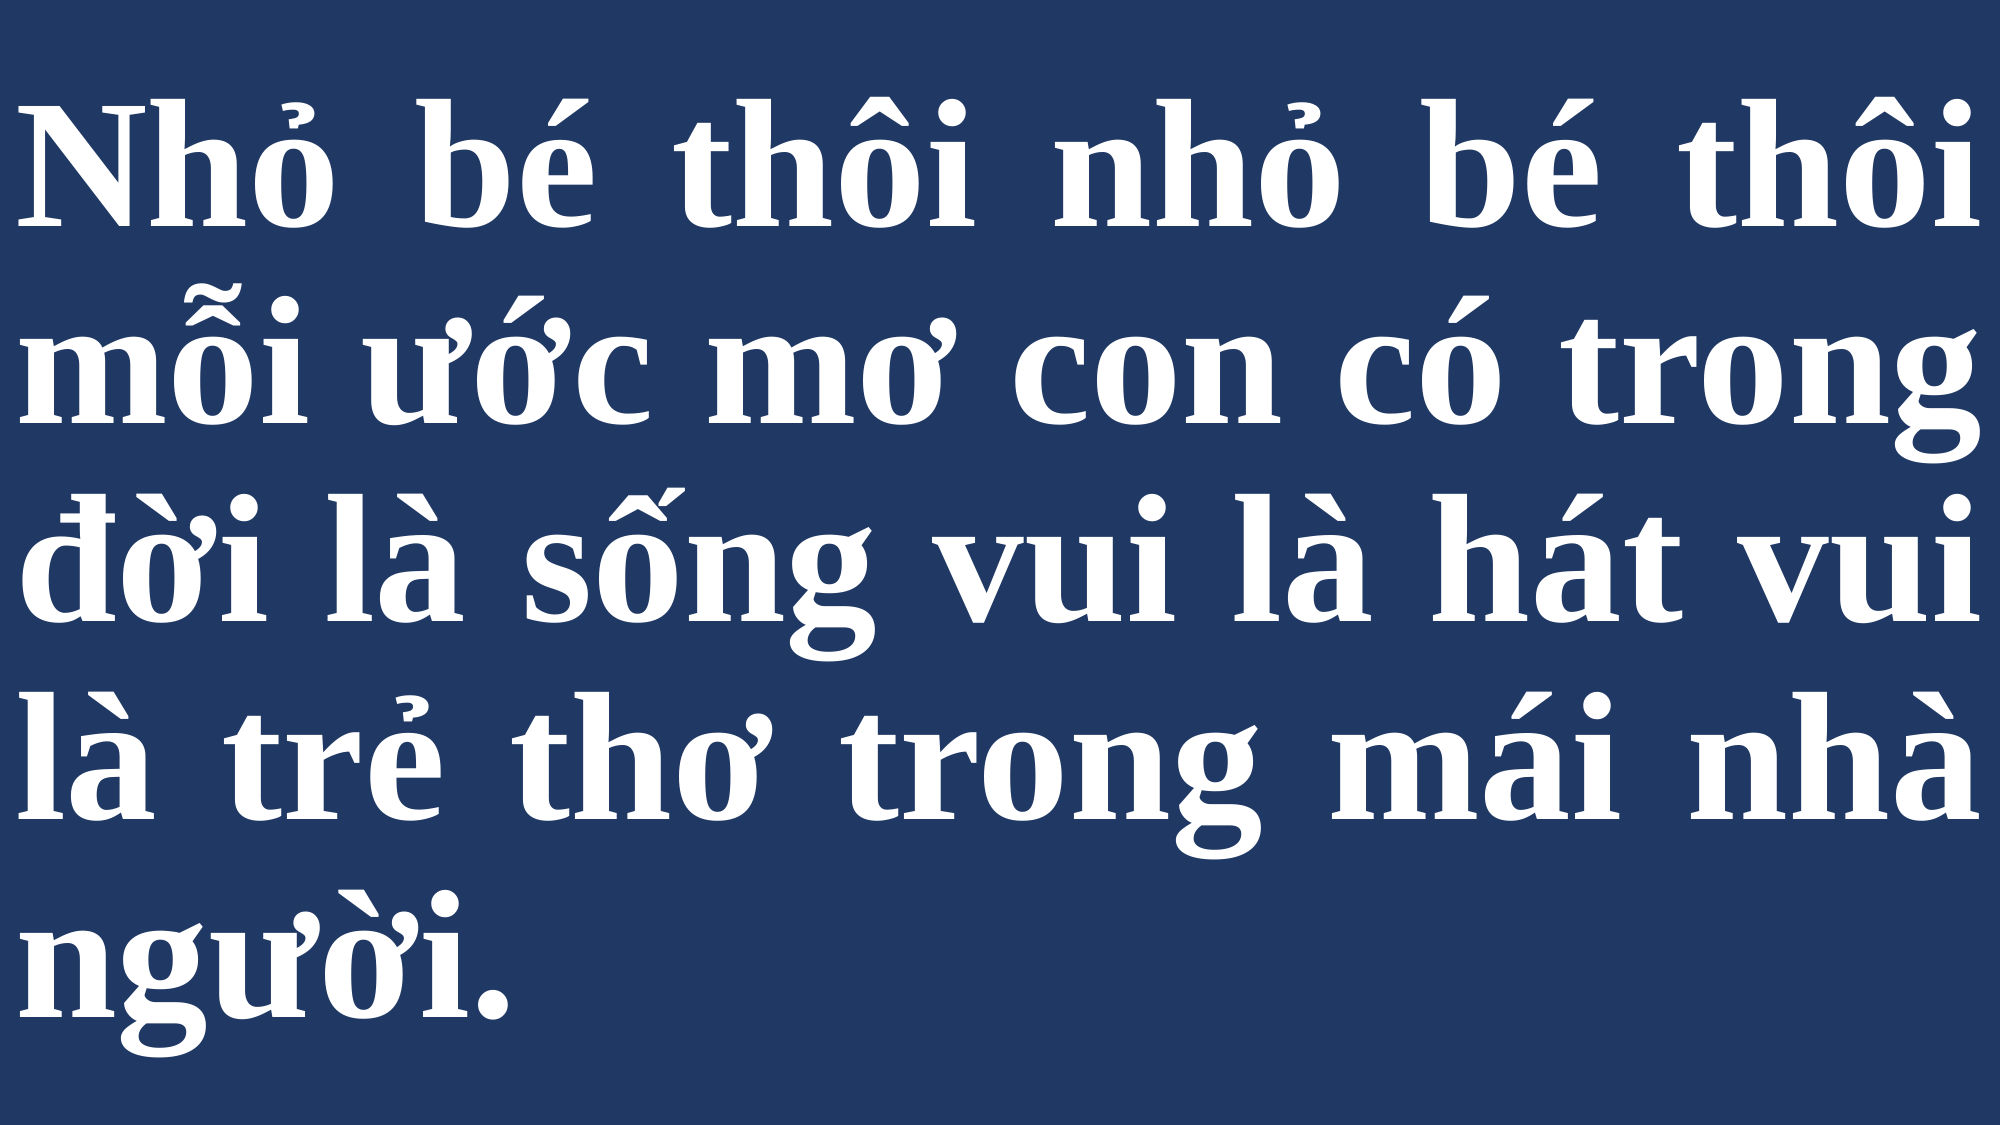

# Nhỏ bé thôi nhỏ bé thôi mỗi ước mơ con có trong đời là sống vui là hát vui là trẻ thơ trong mái nhà người.